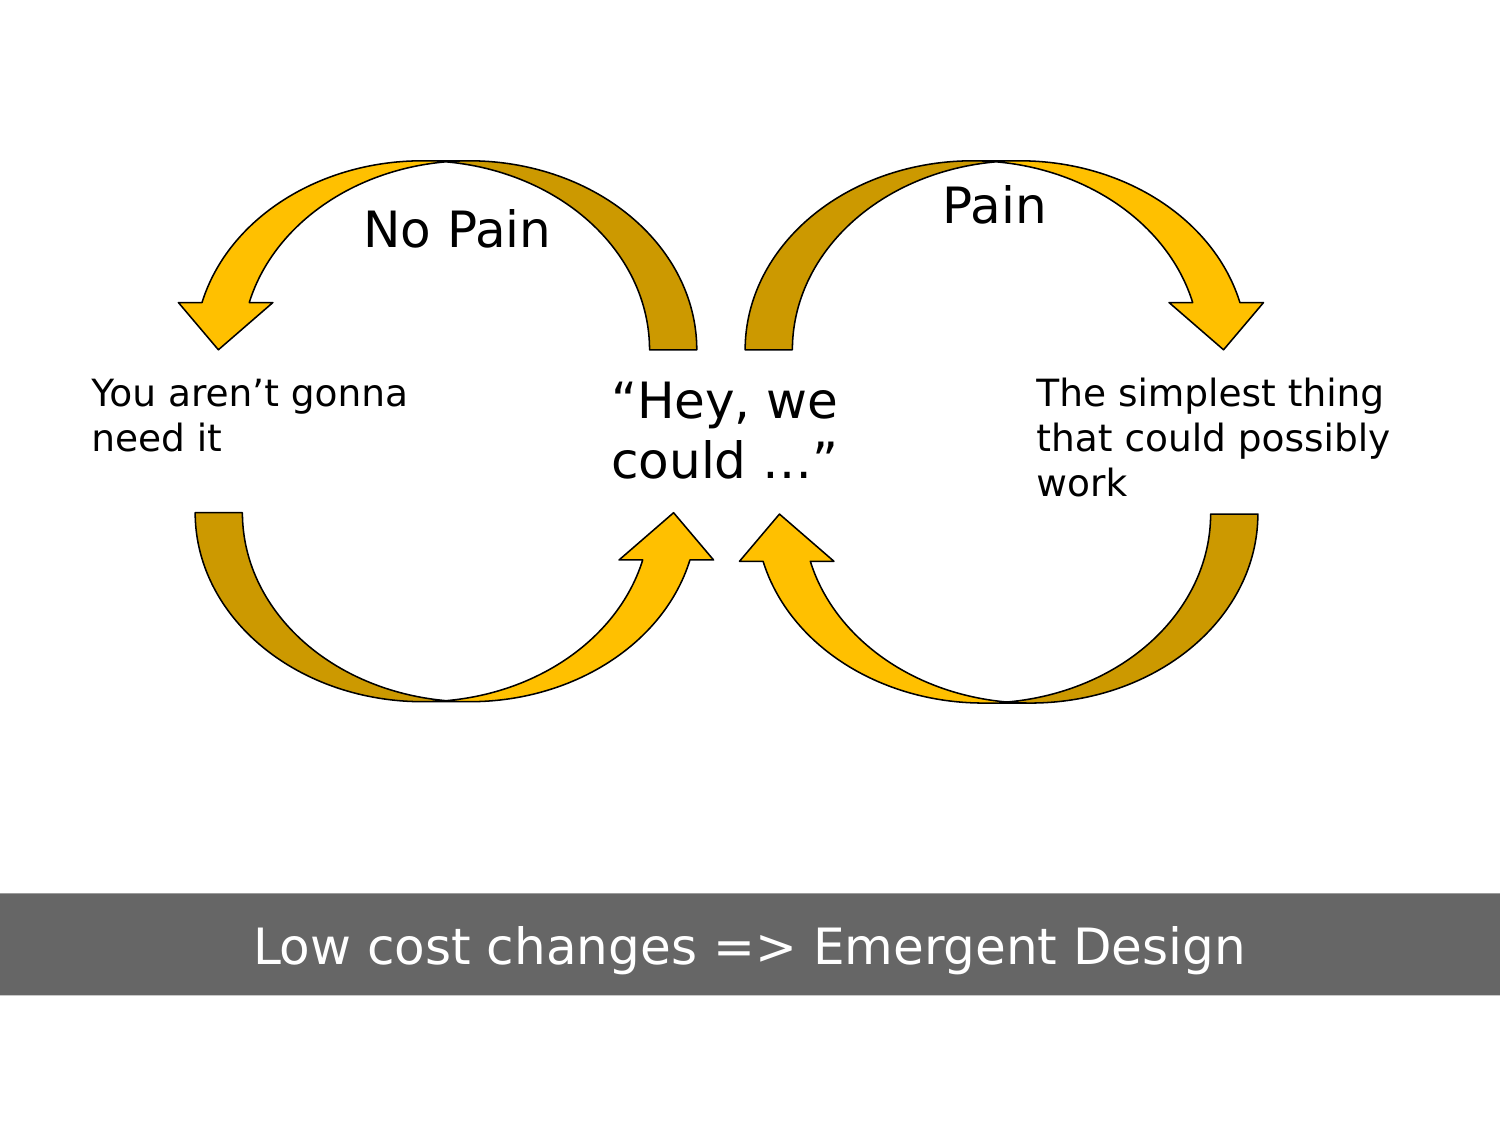

Pain
No Pain
You aren’t gonna need it
“Hey, we could …”
The simplest thing that could possibly work

# Low cost changes => Emergent Design